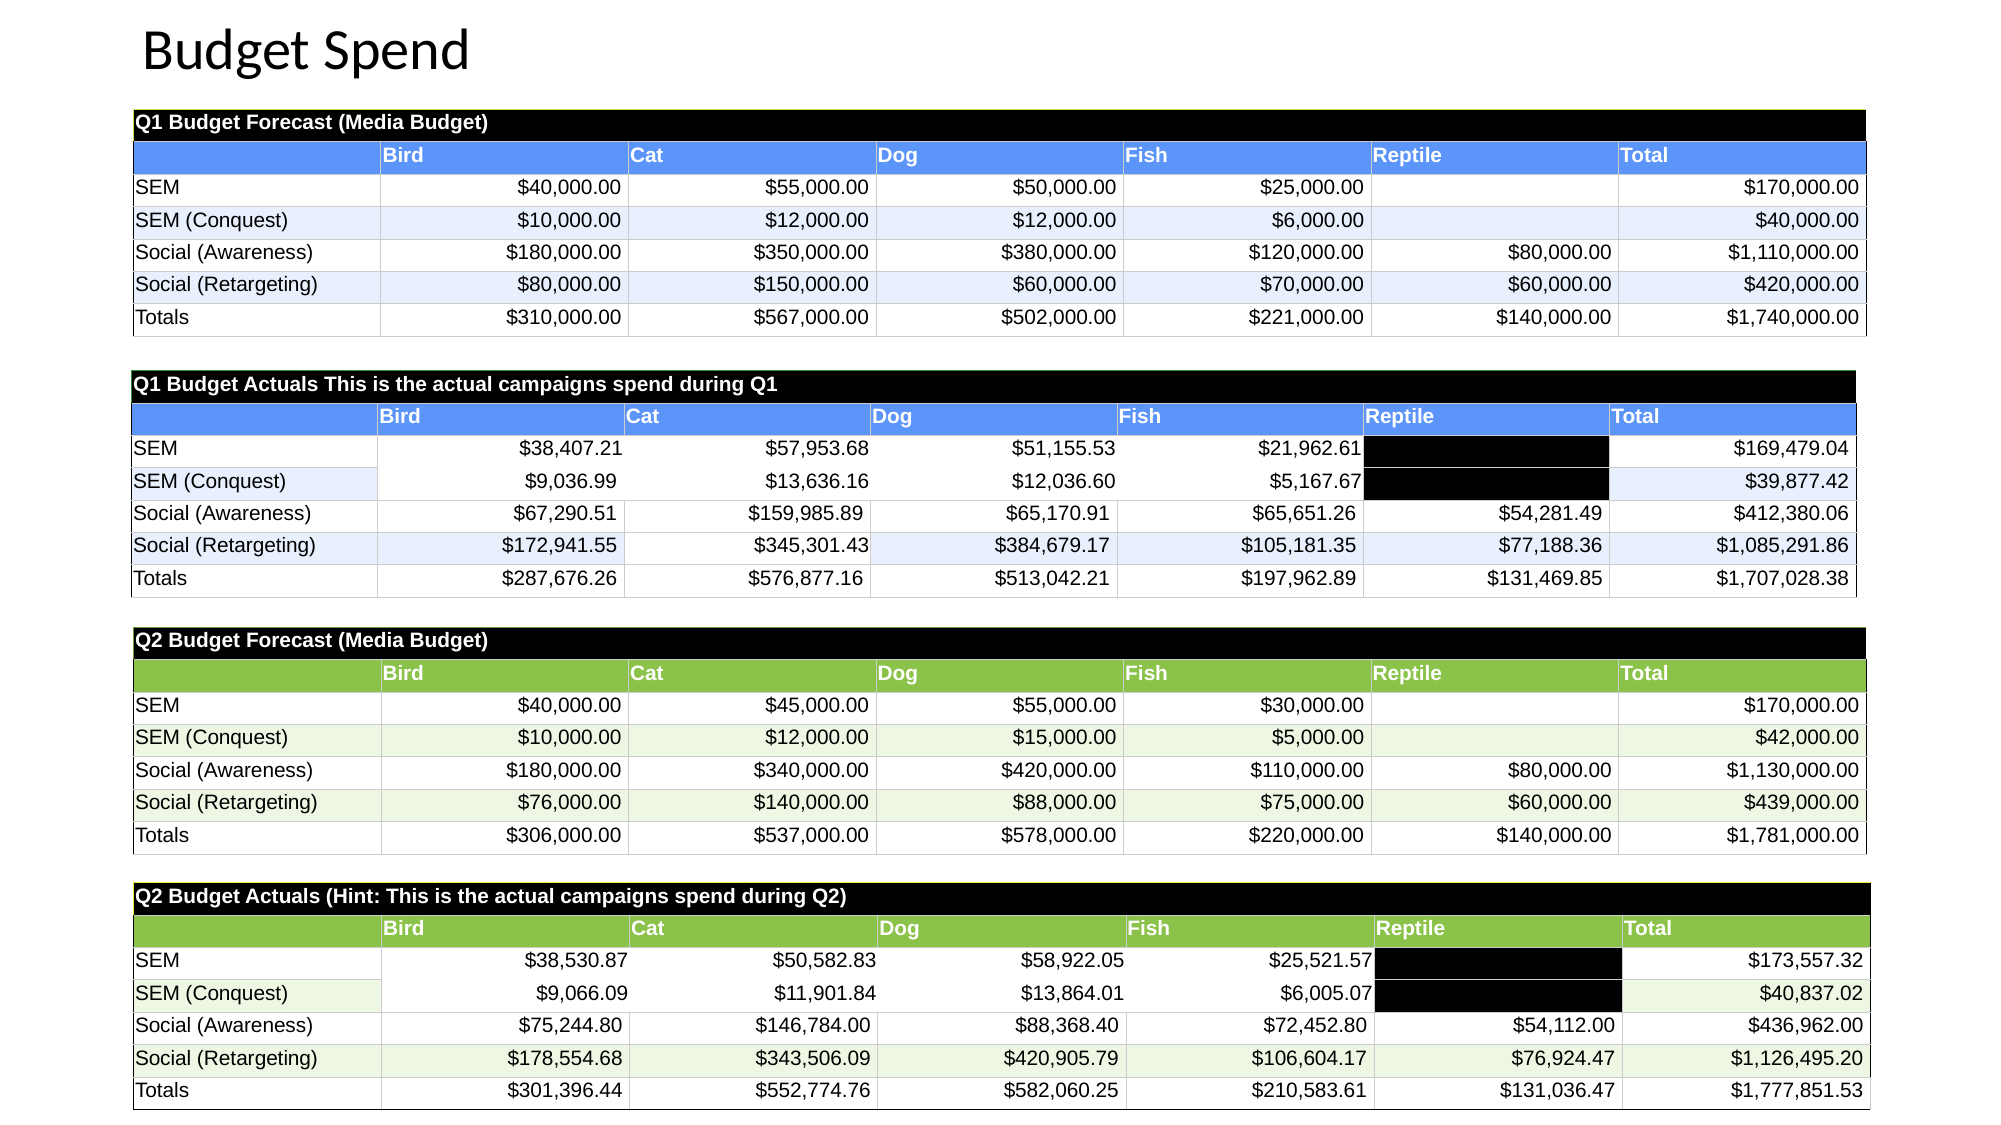

# Budget Spend
| Q1 Budget Forecast (Media Budget) |  |  |  |  |  |  |
| --- | --- | --- | --- | --- | --- | --- |
|  | Bird | Cat | Dog | Fish | Reptile | Total |
| SEM | $40,000.00 | $55,000.00 | $50,000.00 | $25,000.00 |  | $170,000.00 |
| SEM (Conquest) | $10,000.00 | $12,000.00 | $12,000.00 | $6,000.00 |  | $40,000.00 |
| Social (Awareness) | $180,000.00 | $350,000.00 | $380,000.00 | $120,000.00 | $80,000.00 | $1,110,000.00 |
| Social (Retargeting) | $80,000.00 | $150,000.00 | $60,000.00 | $70,000.00 | $60,000.00 | $420,000.00 |
| Totals | $310,000.00 | $567,000.00 | $502,000.00 | $221,000.00 | $140,000.00 | $1,740,000.00 |
| Q1 Budget Actuals This is the actual campaigns spend during Q1 |  |  |  |  |  |  |
| --- | --- | --- | --- | --- | --- | --- |
|  | Bird | Cat | Dog | Fish | Reptile | Total |
| SEM | $38,407.21 | $57,953.68 | $51,155.53 | $21,962.61 |  | $169,479.04 |
| SEM (Conquest) | $9,036.99 | $13,636.16 | $12,036.60 | $5,167.67 |  | $39,877.42 |
| Social (Awareness) | $67,290.51 | $159,985.89 | $65,170.91 | $65,651.26 | $54,281.49 | $412,380.06 |
| Social (Retargeting) | $172,941.55 | $345,301.43 | $384,679.17 | $105,181.35 | $77,188.36 | $1,085,291.86 |
| Totals | $287,676.26 | $576,877.16 | $513,042.21 | $197,962.89 | $131,469.85 | $1,707,028.38 |
| Q2 Budget Forecast (Media Budget) |  |  |  |  |  |  |
| --- | --- | --- | --- | --- | --- | --- |
|  | Bird | Cat | Dog | Fish | Reptile | Total |
| SEM | $40,000.00 | $45,000.00 | $55,000.00 | $30,000.00 |  | $170,000.00 |
| SEM (Conquest) | $10,000.00 | $12,000.00 | $15,000.00 | $5,000.00 |  | $42,000.00 |
| Social (Awareness) | $180,000.00 | $340,000.00 | $420,000.00 | $110,000.00 | $80,000.00 | $1,130,000.00 |
| Social (Retargeting) | $76,000.00 | $140,000.00 | $88,000.00 | $75,000.00 | $60,000.00 | $439,000.00 |
| Totals | $306,000.00 | $537,000.00 | $578,000.00 | $220,000.00 | $140,000.00 | $1,781,000.00 |
| Q2 Budget Actuals (Hint: This is the actual campaigns spend during Q2) |  |  |  |  |  |  |
| --- | --- | --- | --- | --- | --- | --- |
|  | Bird | Cat | Dog | Fish | Reptile | Total |
| SEM | $38,530.87 | $50,582.83 | $58,922.05 | $25,521.57 |  | $173,557.32 |
| SEM (Conquest) | $9,066.09 | $11,901.84 | $13,864.01 | $6,005.07 |  | $40,837.02 |
| Social (Awareness) | $75,244.80 | $146,784.00 | $88,368.40 | $72,452.80 | $54,112.00 | $436,962.00 |
| Social (Retargeting) | $178,554.68 | $343,506.09 | $420,905.79 | $106,604.17 | $76,924.47 | $1,126,495.20 |
| Totals | $301,396.44 | $552,774.76 | $582,060.25 | $210,583.61 | $131,036.47 | $1,777,851.53 |